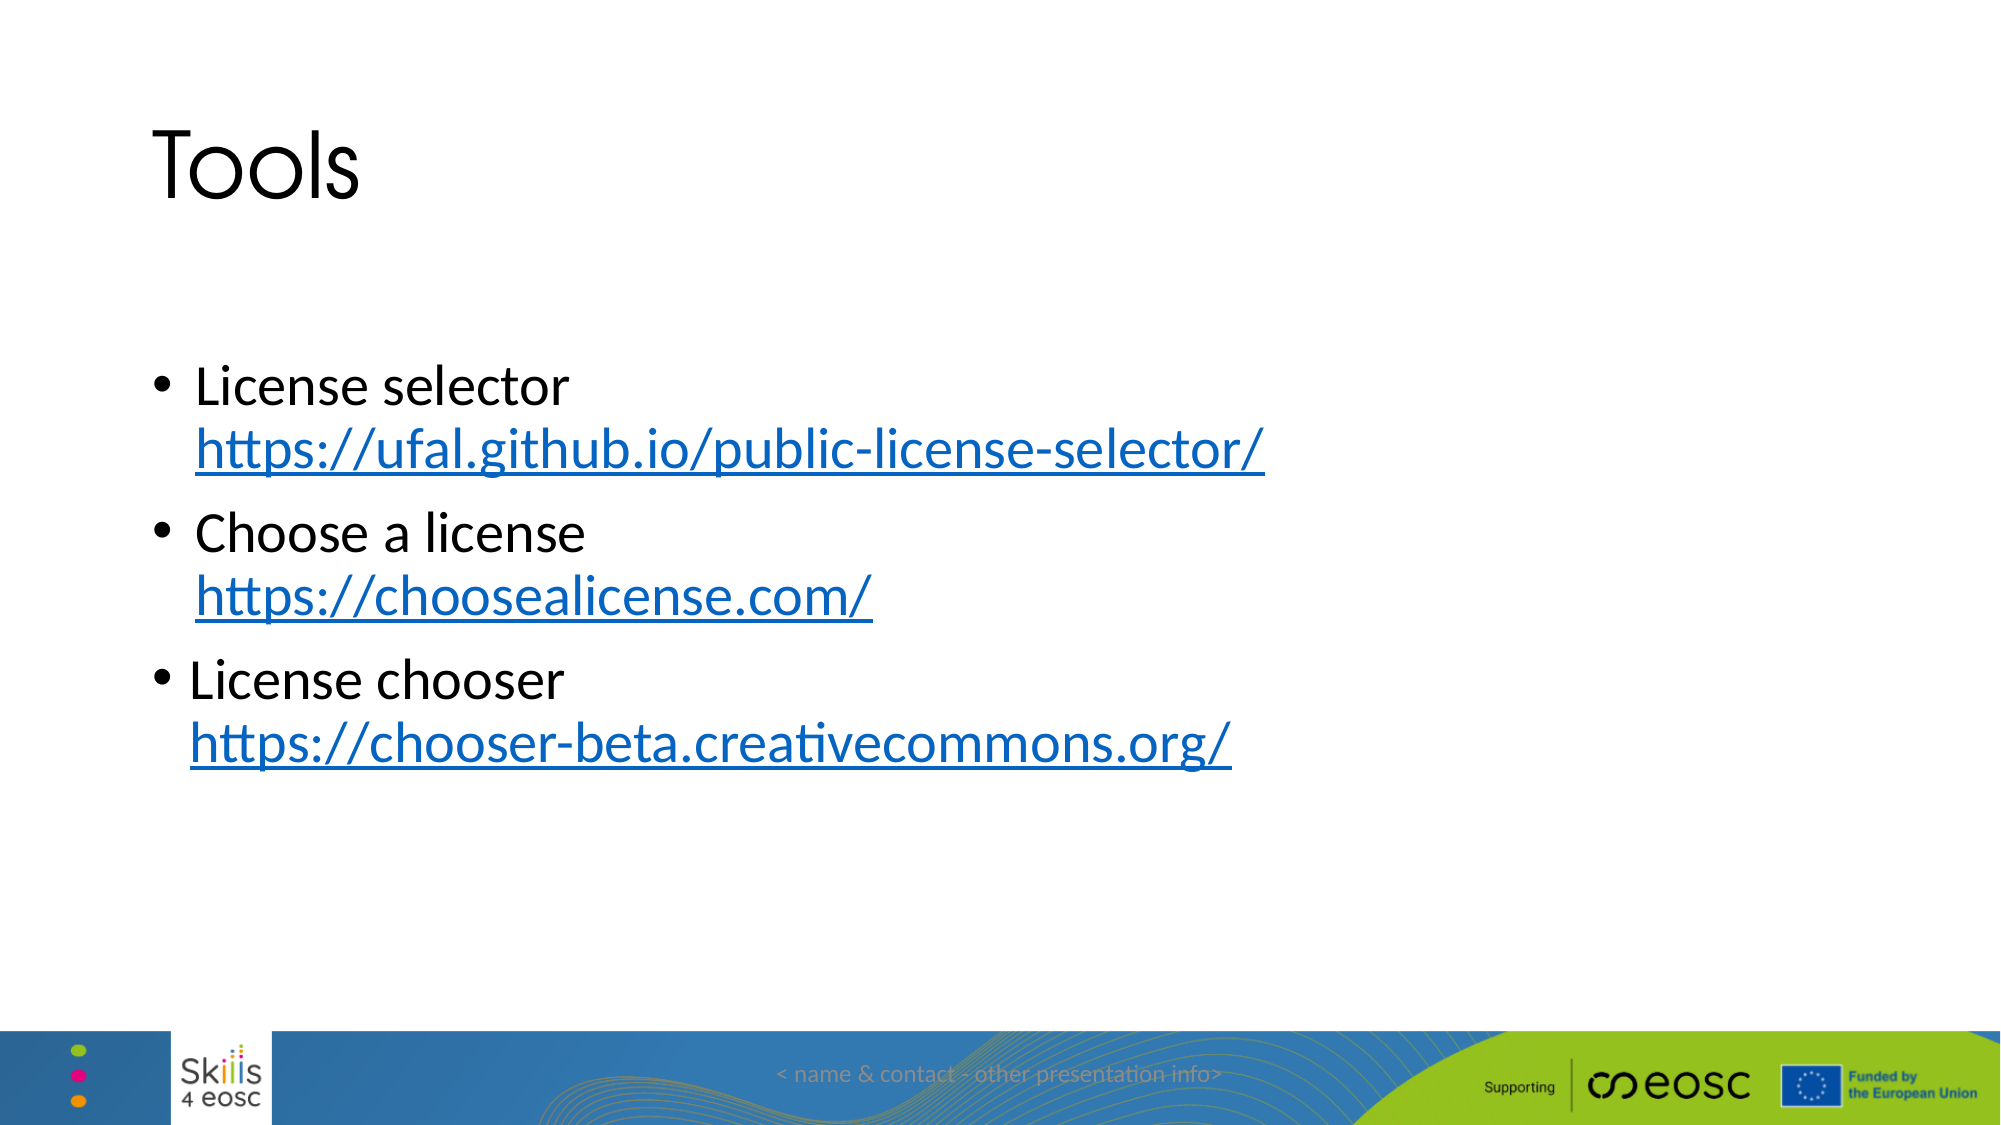

# Tools

License selector
https://ufal.github.io/public-license-selector/
Choose a license
https://choosealicense.com/
License chooser
https://chooser-beta.creativecommons.org/
< name & contact - other presentation info>